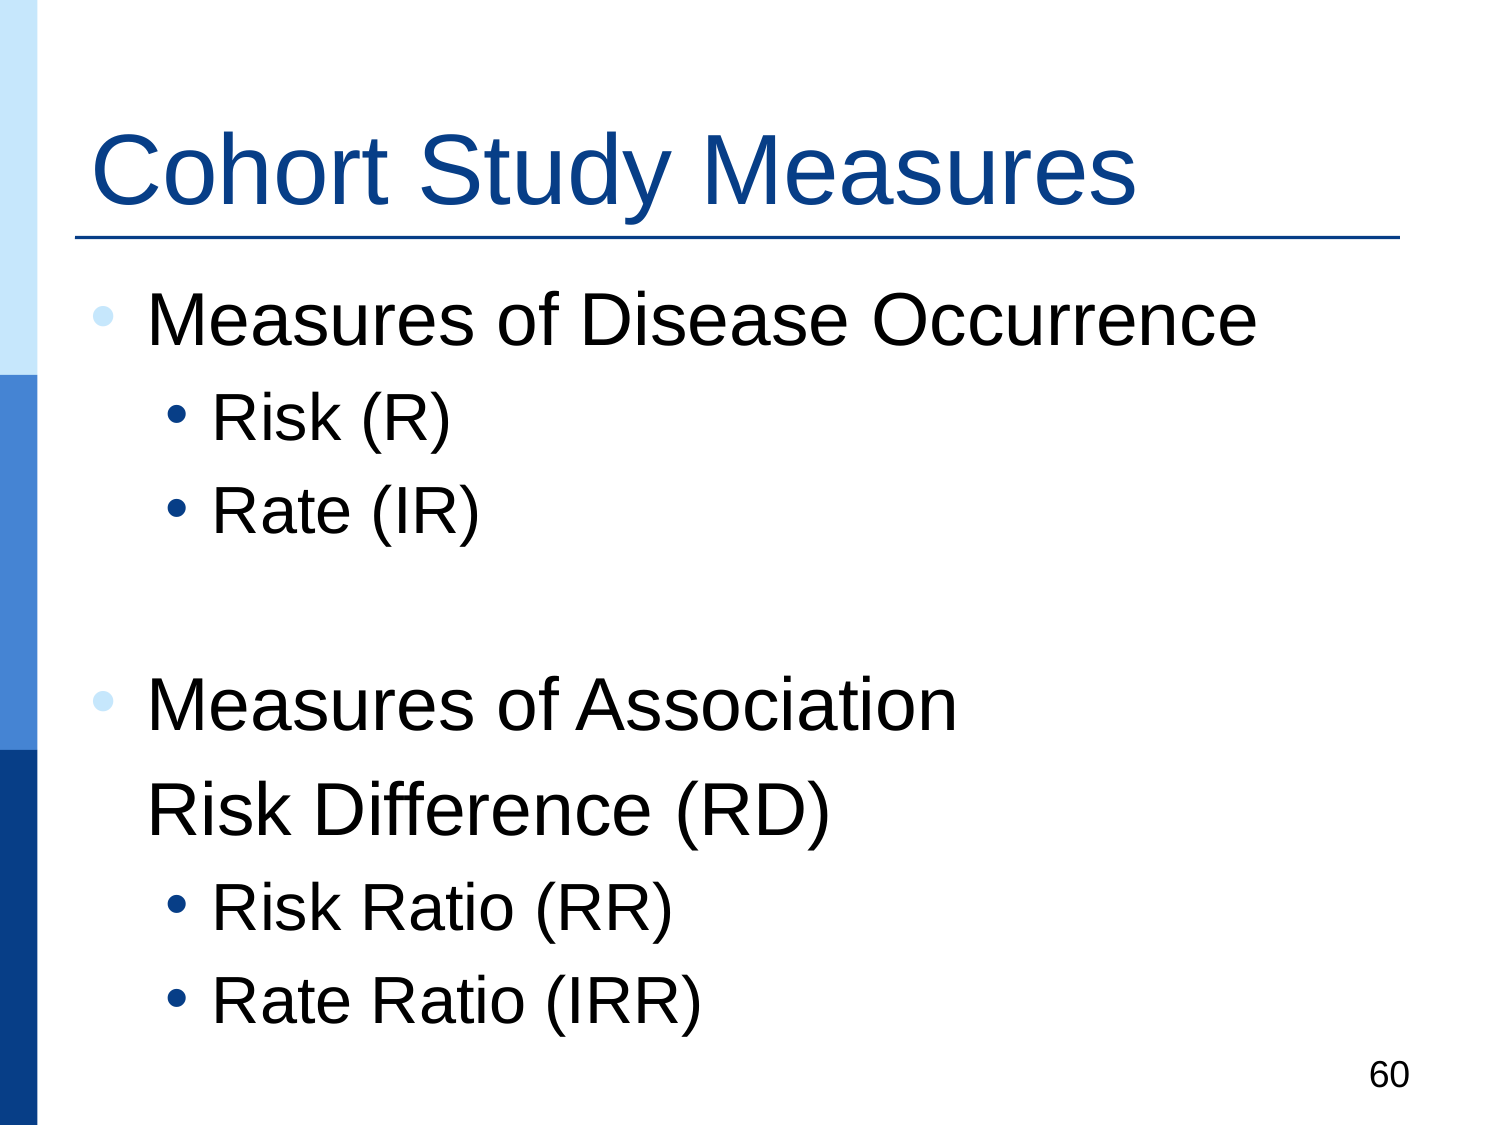

# Cohort Study Measures
Measures of Disease Occurrence
Risk (R)
Rate (IR)

Measures of Association
	Risk Difference (RD)
Risk Ratio (RR)
Rate Ratio (IRR)

60